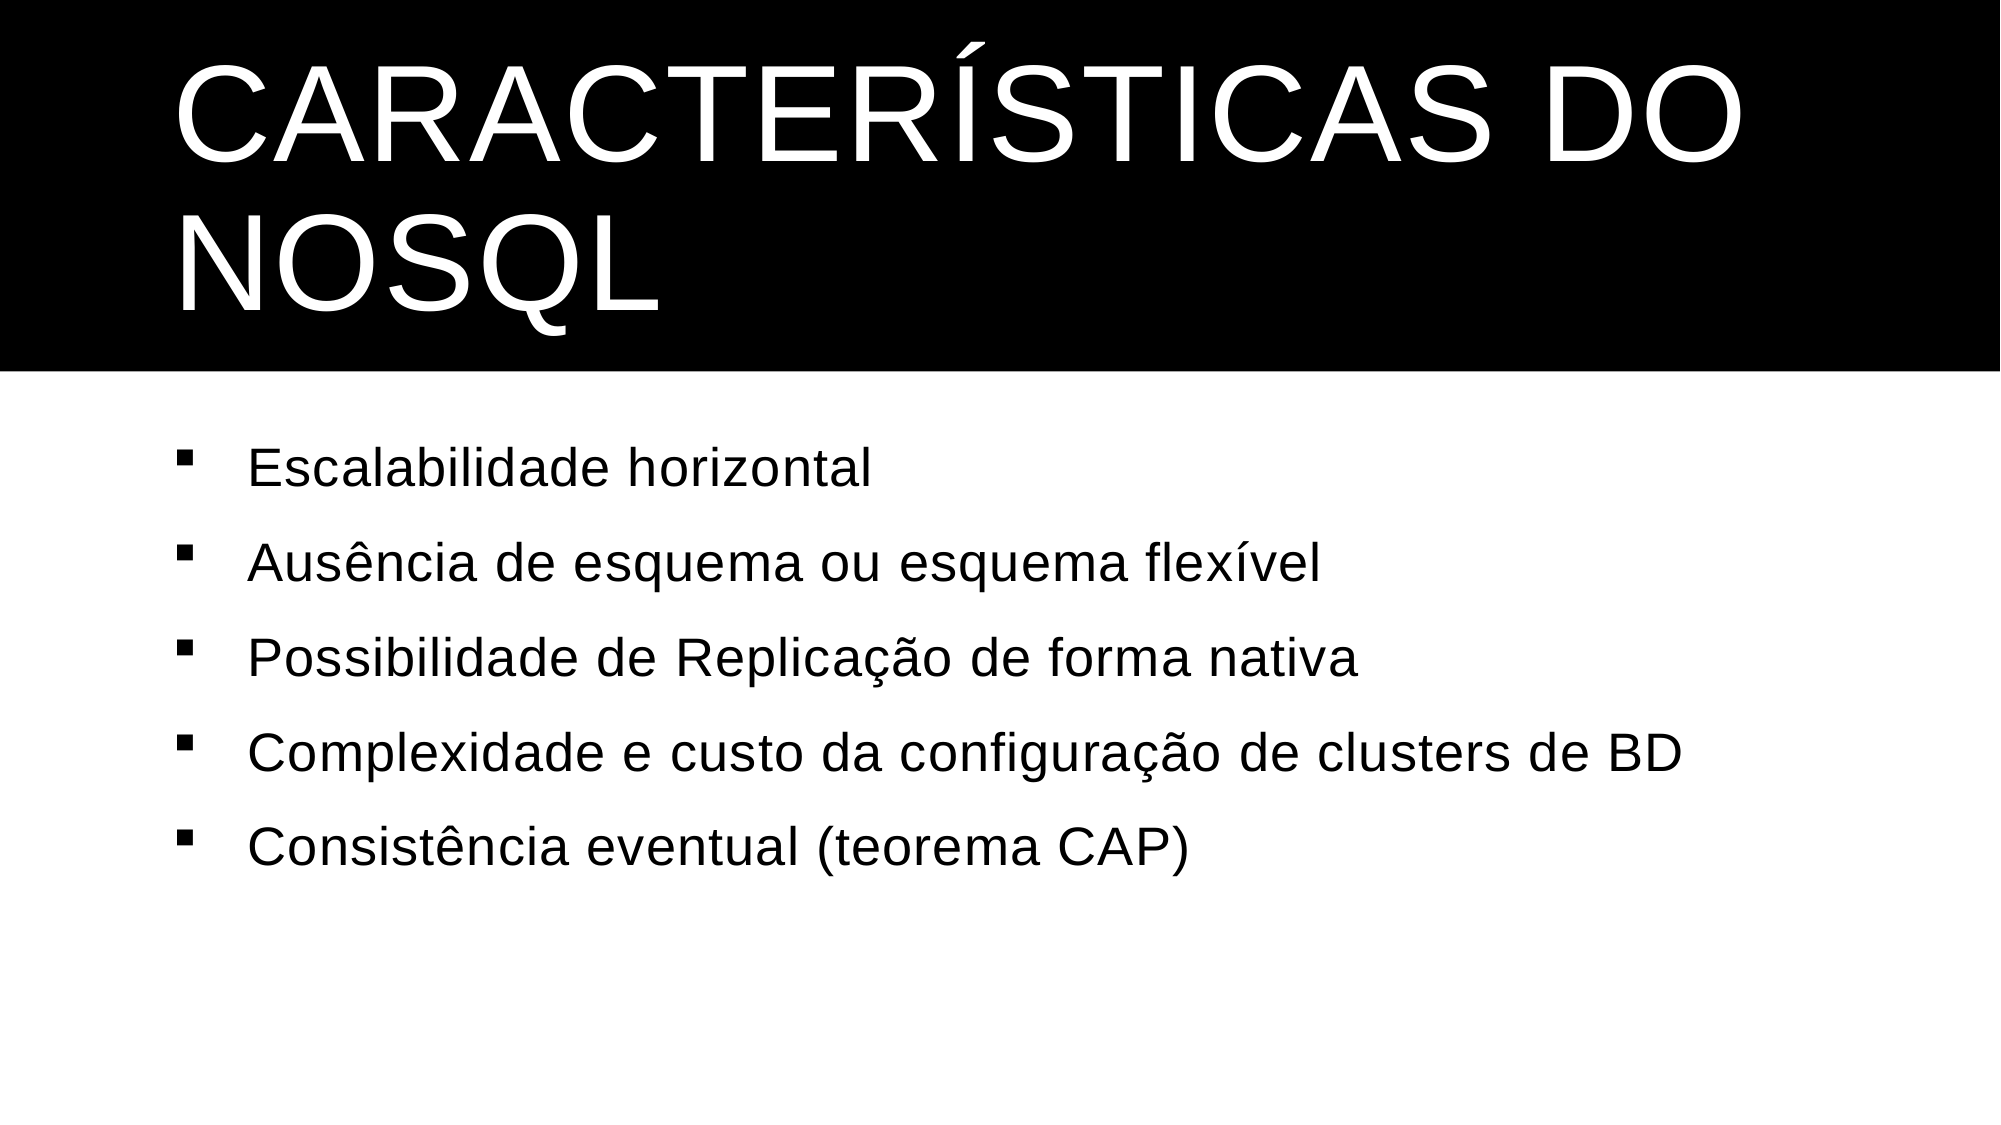

# Características do Nosql
Escalabilidade horizontal
Ausência de esquema ou esquema flexível
Possibilidade de Replicação de forma nativa
Complexidade e custo da configuração de clusters de BD
Consistência eventual (teorema CAP)